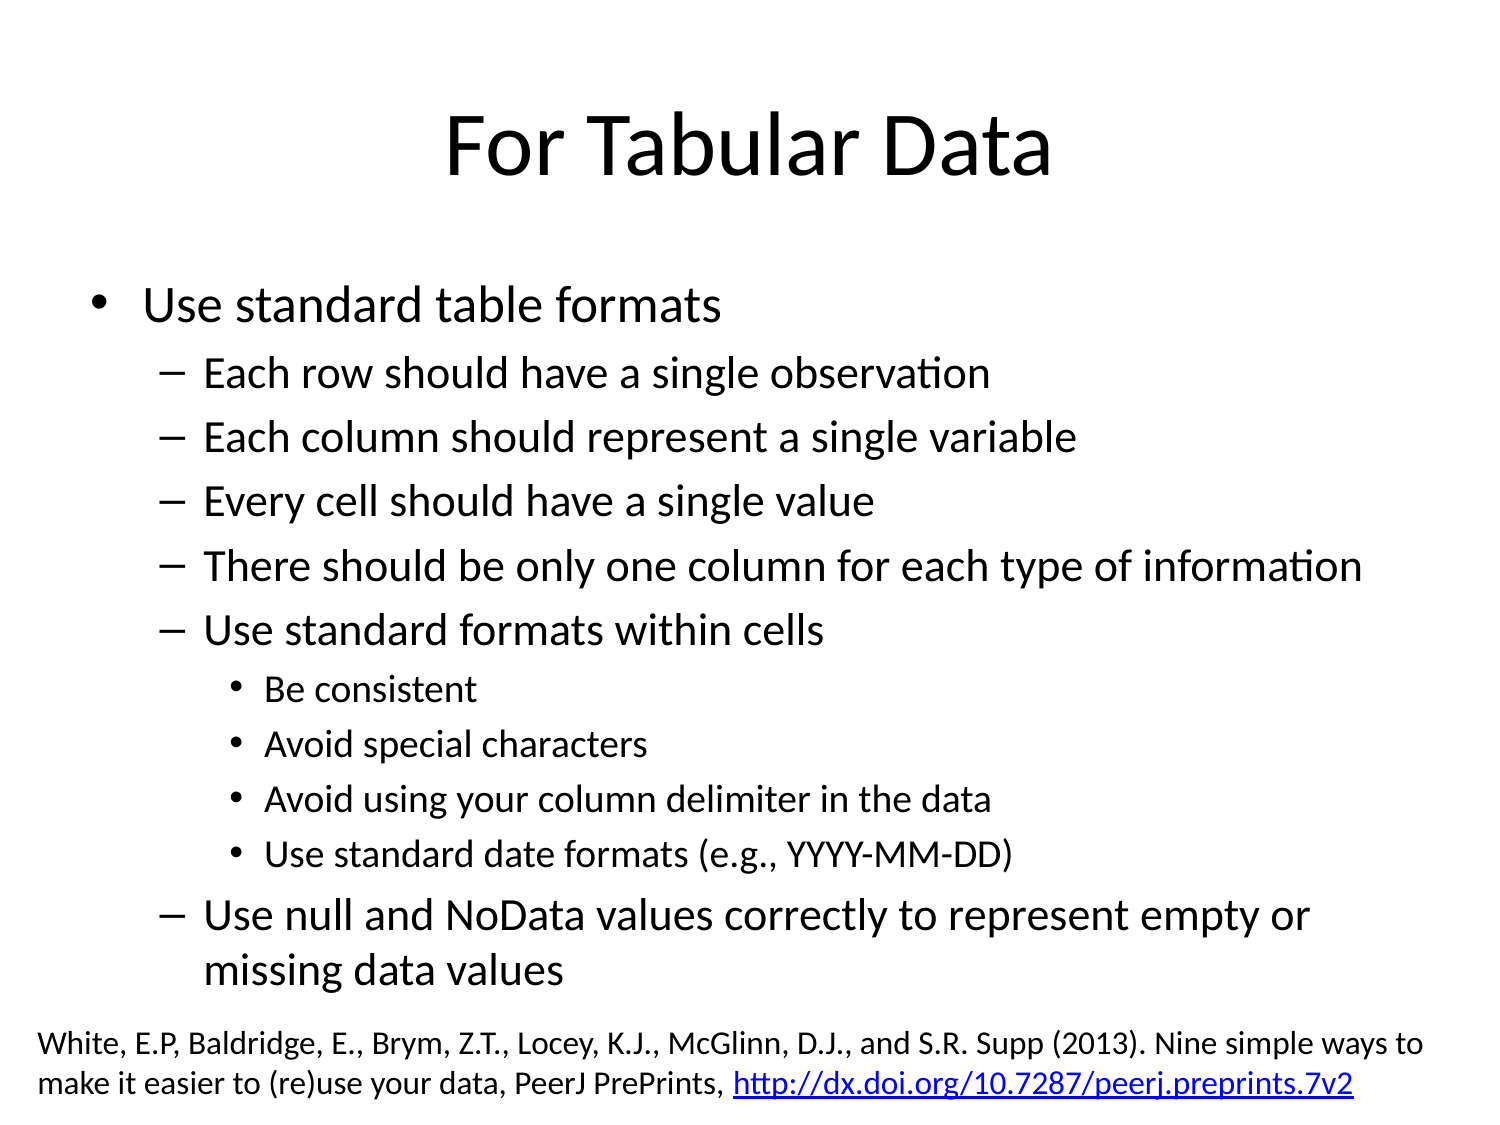

# For Tabular Data
Use standard table formats
Each row should have a single observation
Each column should represent a single variable
Every cell should have a single value
There should be only one column for each type of information
Use standard formats within cells
Be consistent
Avoid special characters
Avoid using your column delimiter in the data
Use standard date formats (e.g., YYYY-MM-DD)
Use null and NoData values correctly to represent empty or missing data values
White, E.P, Baldridge, E., Brym, Z.T., Locey, K.J., McGlinn, D.J., and S.R. Supp (2013). Nine simple ways to make it easier to (re)use your data, PeerJ PrePrints, http://dx.doi.org/10.7287/peerj.preprints.7v2